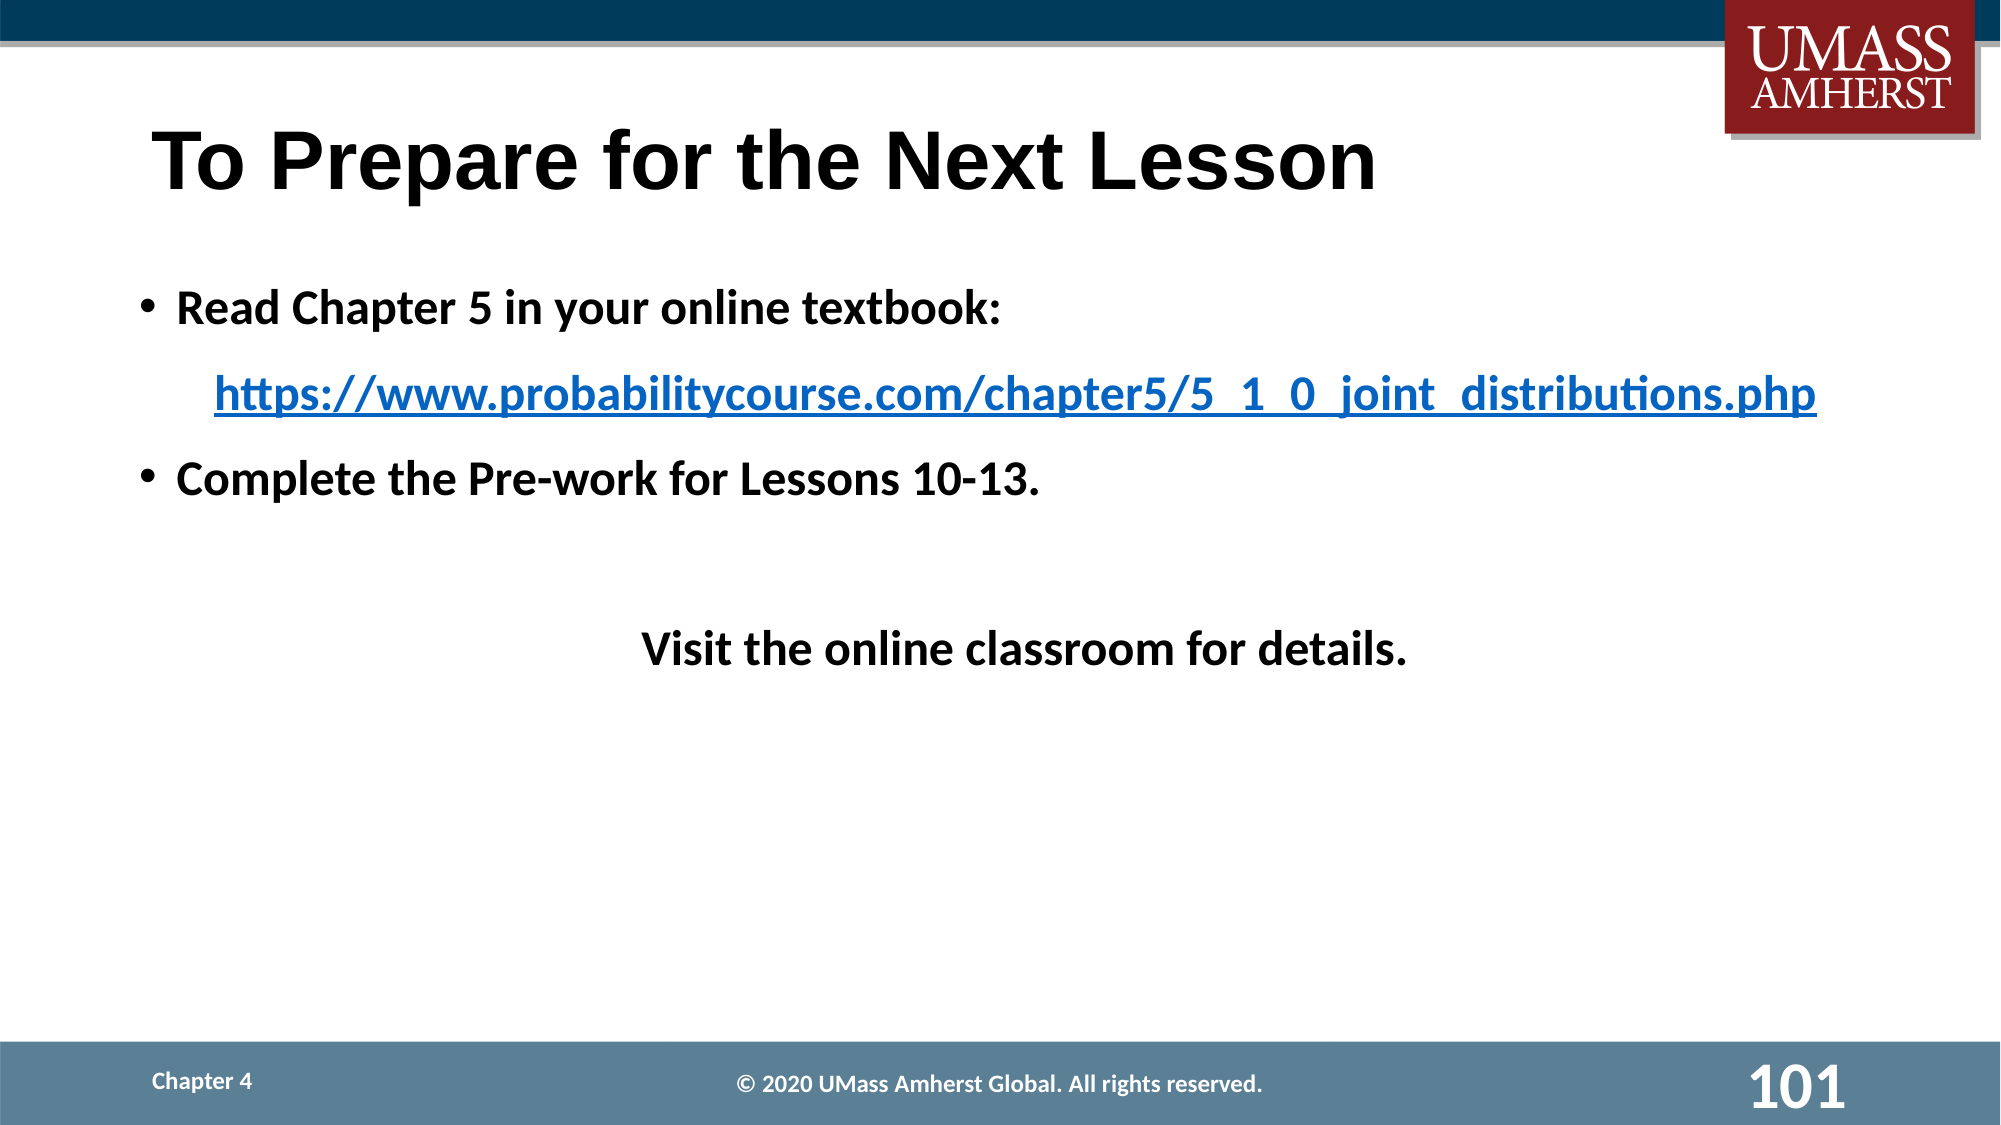

# To Prepare for the Next Lesson
Read Chapter 5 in your online textbook:
https://www.probabilitycourse.com/chapter5/5_1_0_joint_distributions.php
Complete the Pre-work for Lessons 10-13.

Visit the online classroom for details.
© 2020 UMass Amherst Global. All rights reserved.
101
Chapter 4